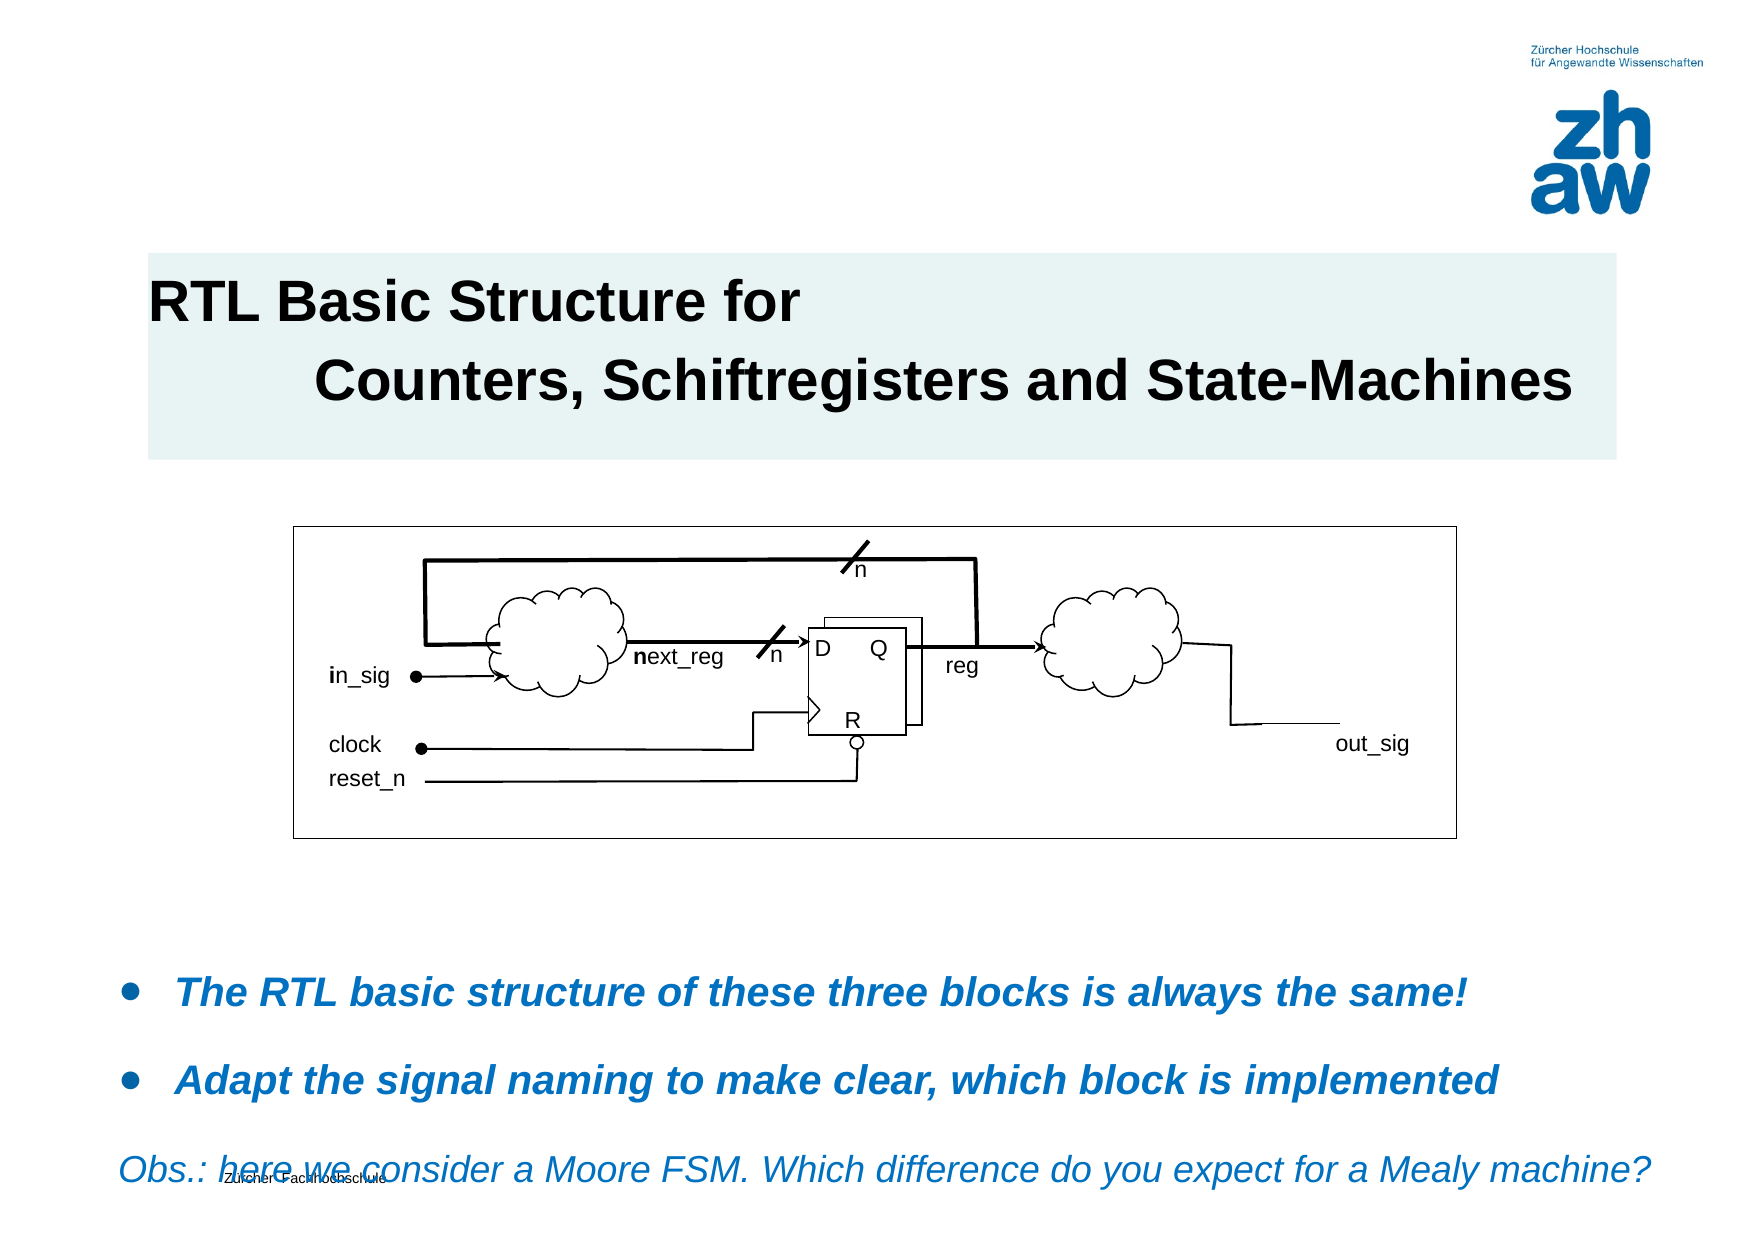

# RTL Basic Structure for Counters, Schiftregisters and State-Machines

D      Q

    S

D      Q

   R

in_sig

clock
reset_n

out_sig

n

n
next_reg
reg

The RTL basic structure of these three blocks is always the same!
Adapt the signal naming to make clear, which block is implemented
Obs.: here we consider a Moore FSM. Which difference do you expect for a Mealy machine?